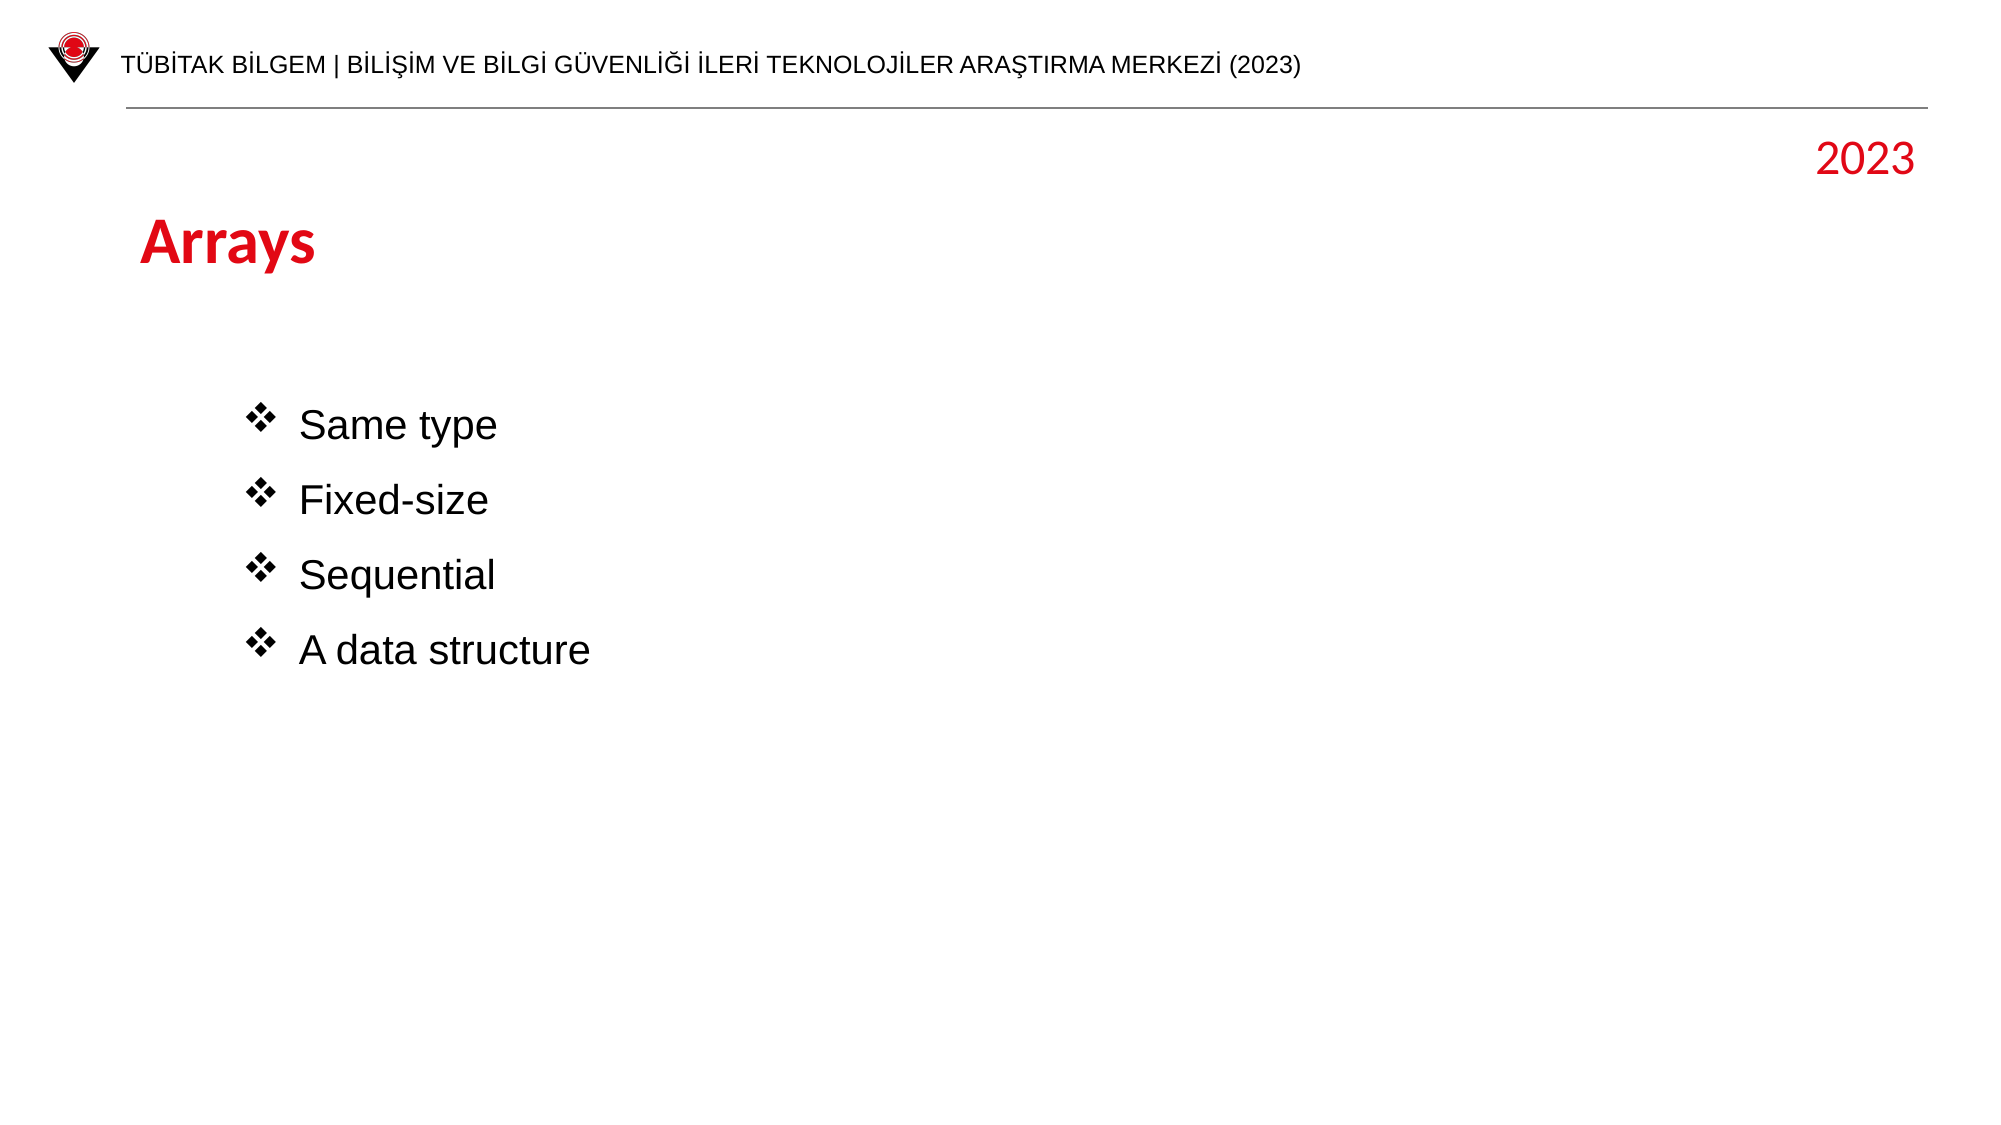

2023
Arrays

Same type
Fixed-size
Sequential
A data structure